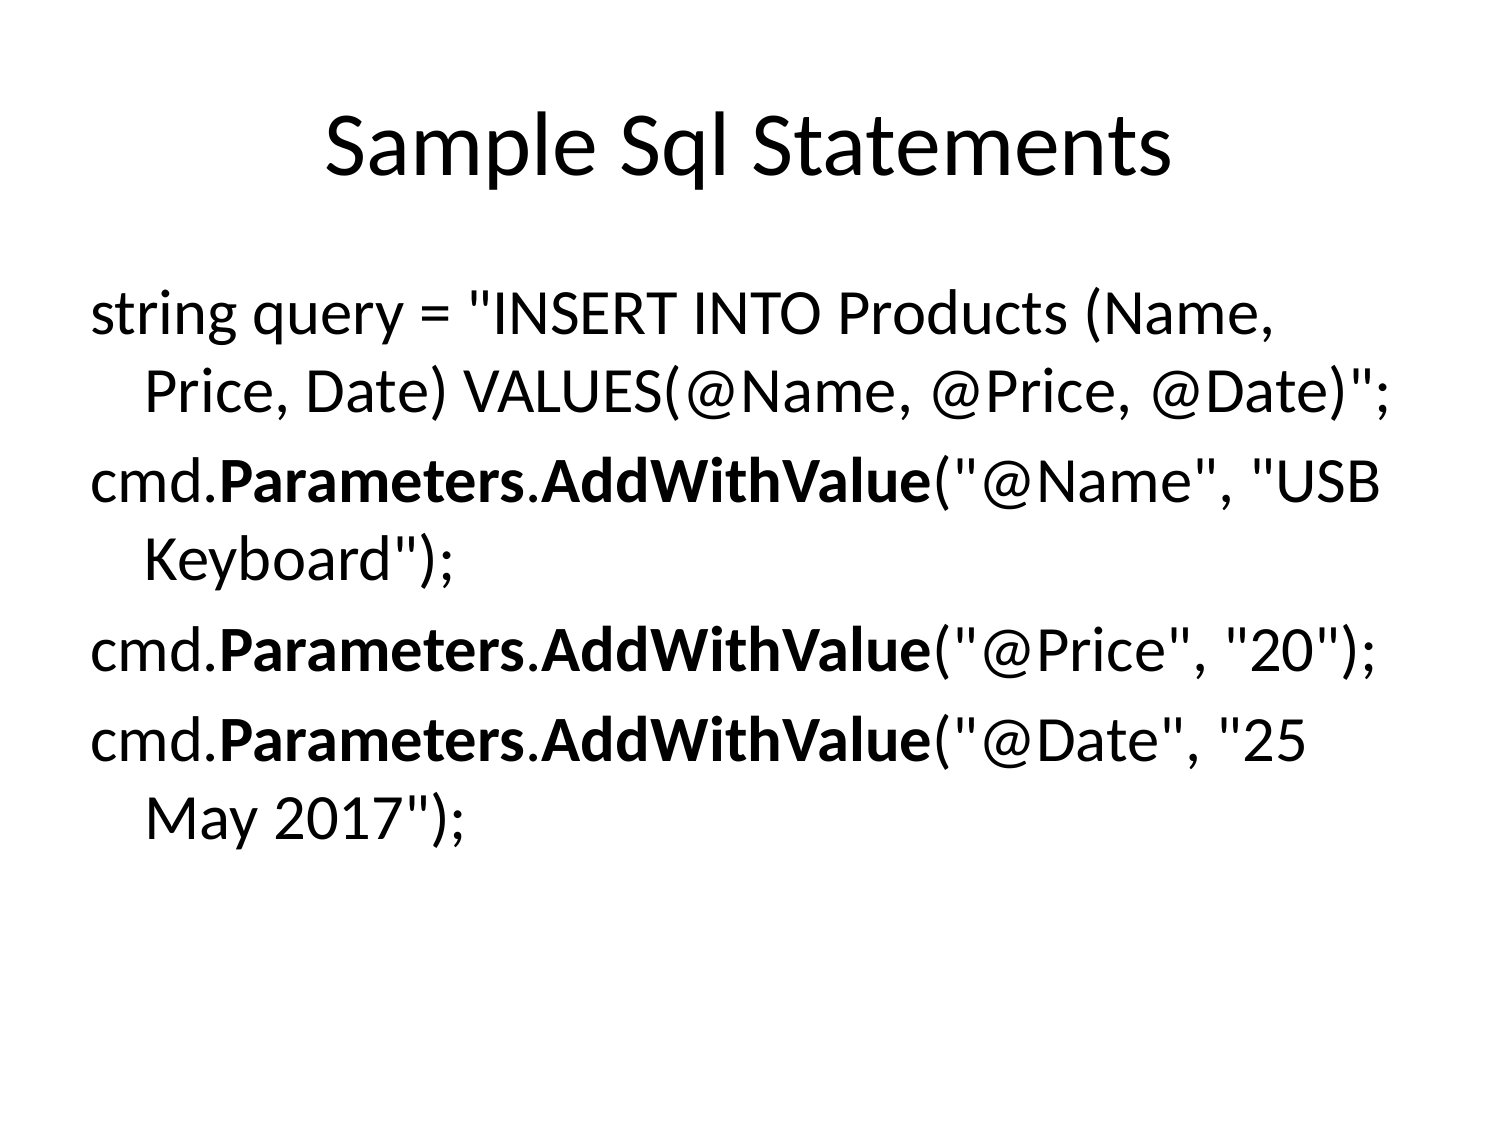

# Sample Sql Statements
string query = "INSERT INTO Products (Name, Price, Date) VALUES(@Name, @Price, @Date)";
cmd.Parameters.AddWithValue("@Name", "USB Keyboard");
cmd.Parameters.AddWithValue("@Price", "20");
cmd.Parameters.AddWithValue("@Date", "25 May 2017");